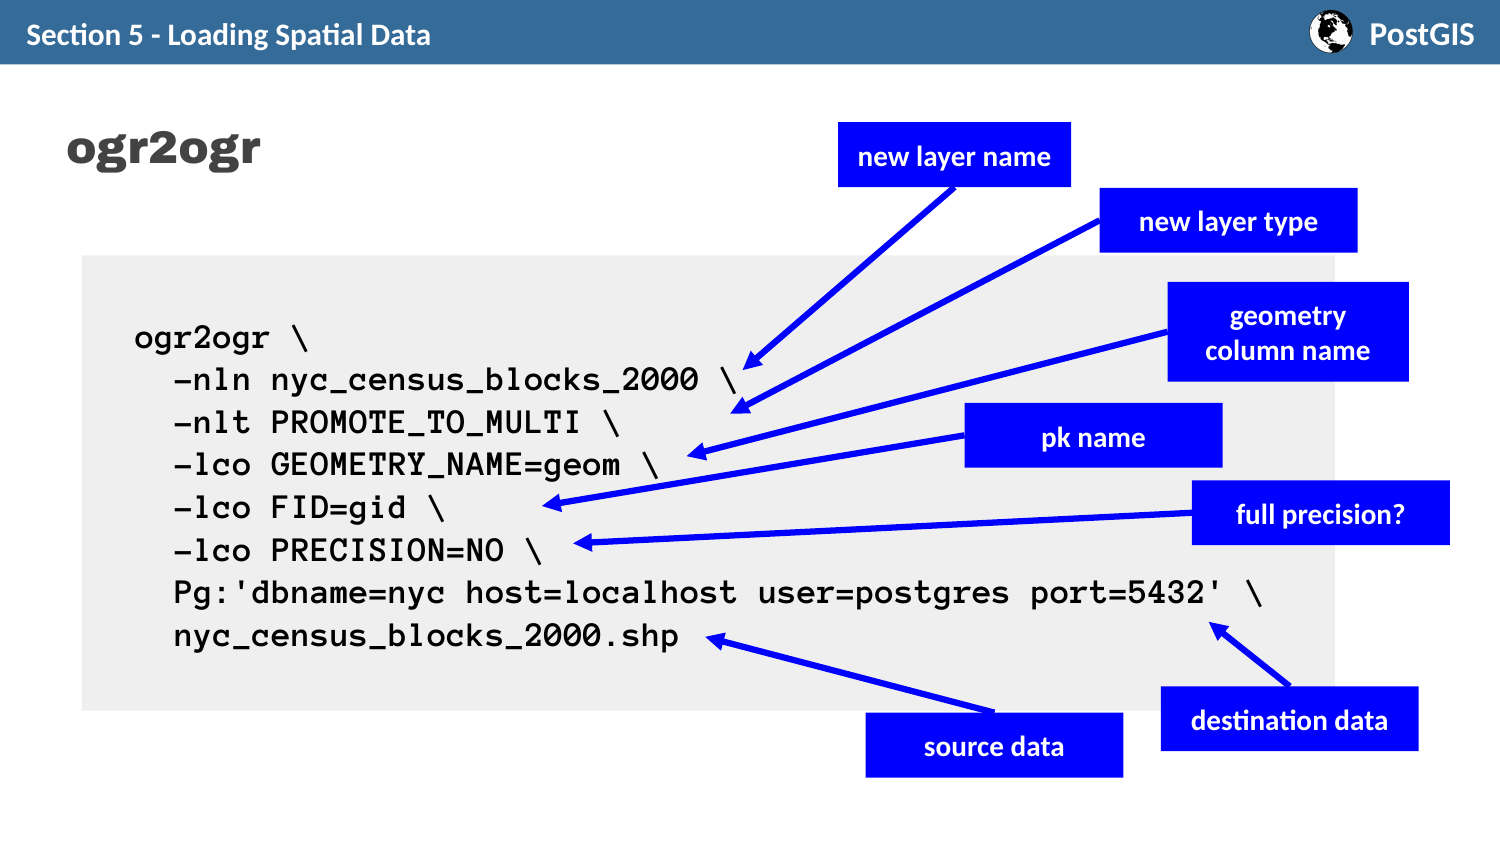

Section 5 - Loading Spatial Data
ogr2ogr
new layer name
new layer type
  ogr2ogr \
    -nln nyc_census_blocks_2000 \
    -nlt PROMOTE_TO_MULTI \
    -lco GEOMETRY_NAME=geom \
    -lco FID=gid \
    -lco PRECISION=NO \
    Pg:'dbname=nyc host=localhost user=postgres port=5432' \
    nyc_census_blocks_2000.shp
geometry column name
pk name
full precision?
destination data
source data